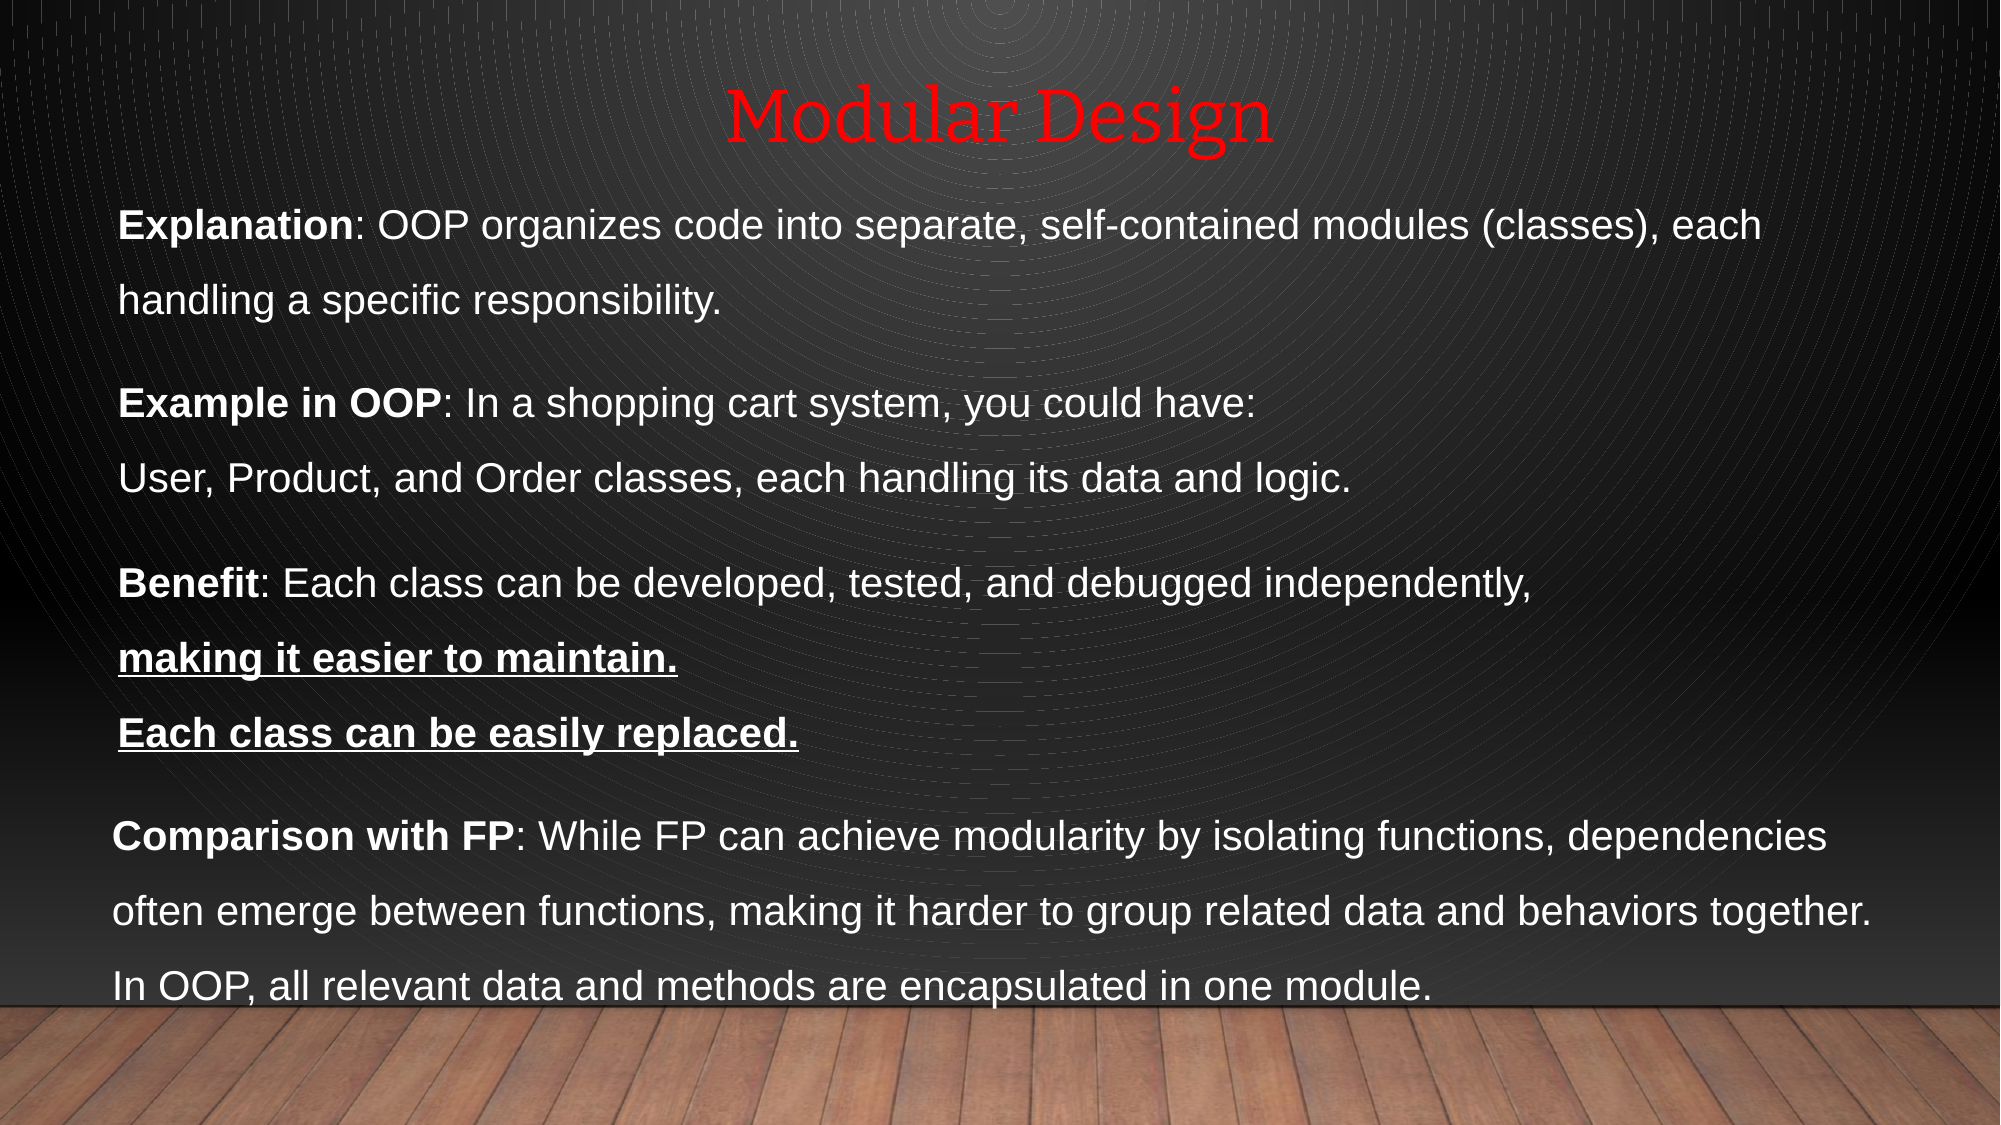

Modular Design
Explanation: OOP organizes code into separate, self-contained modules (classes), each handling a specific responsibility.
Example in OOP: In a shopping cart system, you could have:
User, Product, and Order classes, each handling its data and logic.
Benefit: Each class can be developed, tested, and debugged independently, making it easier to maintain.
Each class can be easily replaced.
Comparison with FP: While FP can achieve modularity by isolating functions, dependencies often emerge between functions, making it harder to group related data and behaviors together. In OOP, all relevant data and methods are encapsulated in one module.